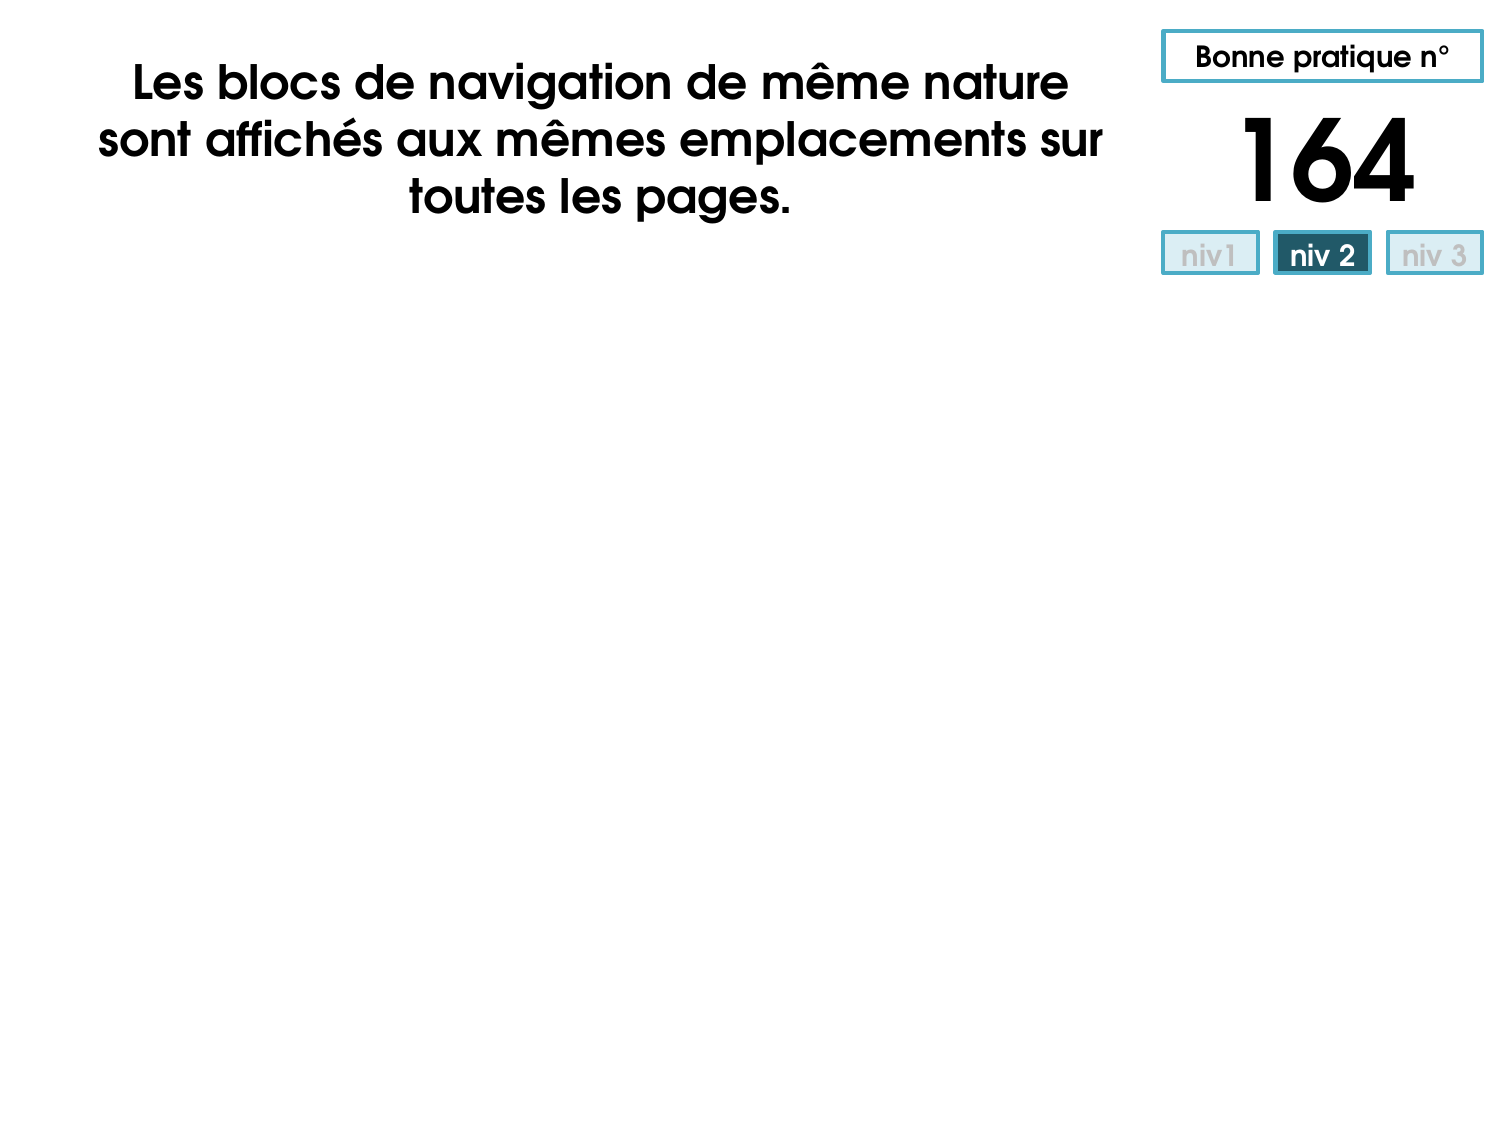

# Les blocs de navigation de même nature sont affichés aux mêmes emplacements sur toutes les pages.
164